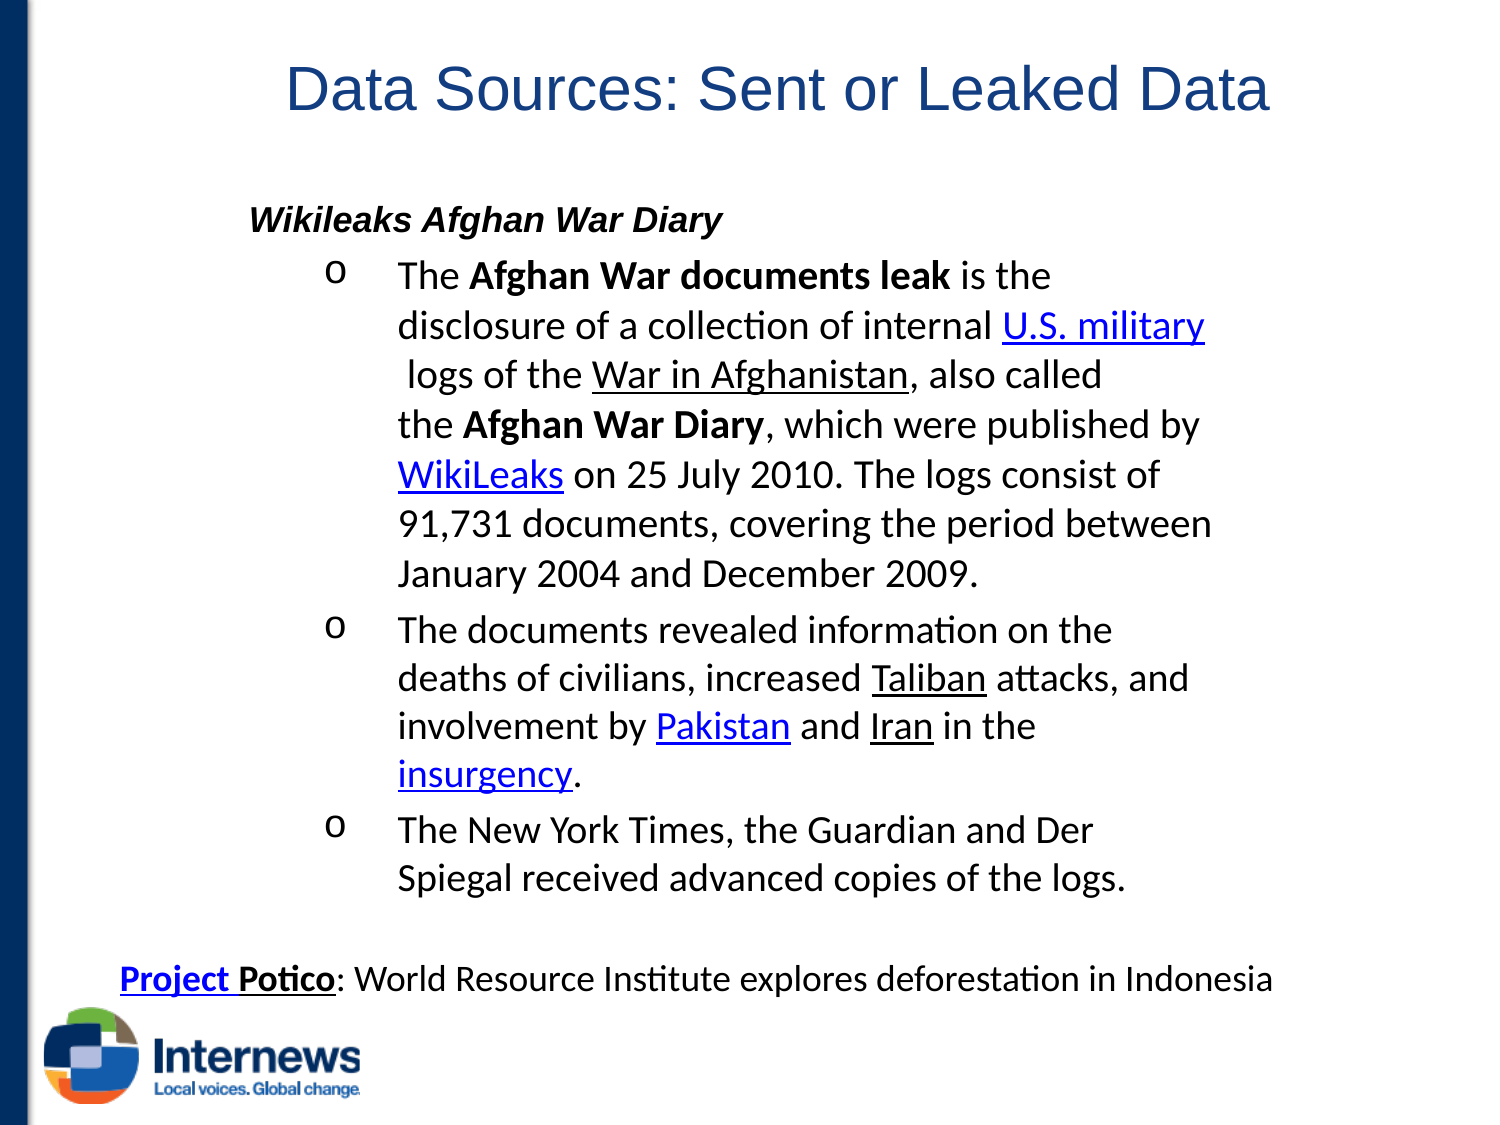

# Data Sources: Sent or Leaked Data
Wikileaks Afghan War Diary
The Afghan War documents leak is the disclosure of a collection of internal U.S. military logs of the War in Afghanistan, also called the Afghan War Diary, which were published by WikiLeaks on 25 July 2010. The logs consist of 91,731 documents, covering the period between January 2004 and December 2009.
The documents revealed information on the deaths of civilians, increased Taliban attacks, and involvement by Pakistan and Iran in the insurgency.
The New York Times, the Guardian and Der Spiegal received advanced copies of the logs.
Project Potico: World Resource Institute explores deforestation in Indonesia